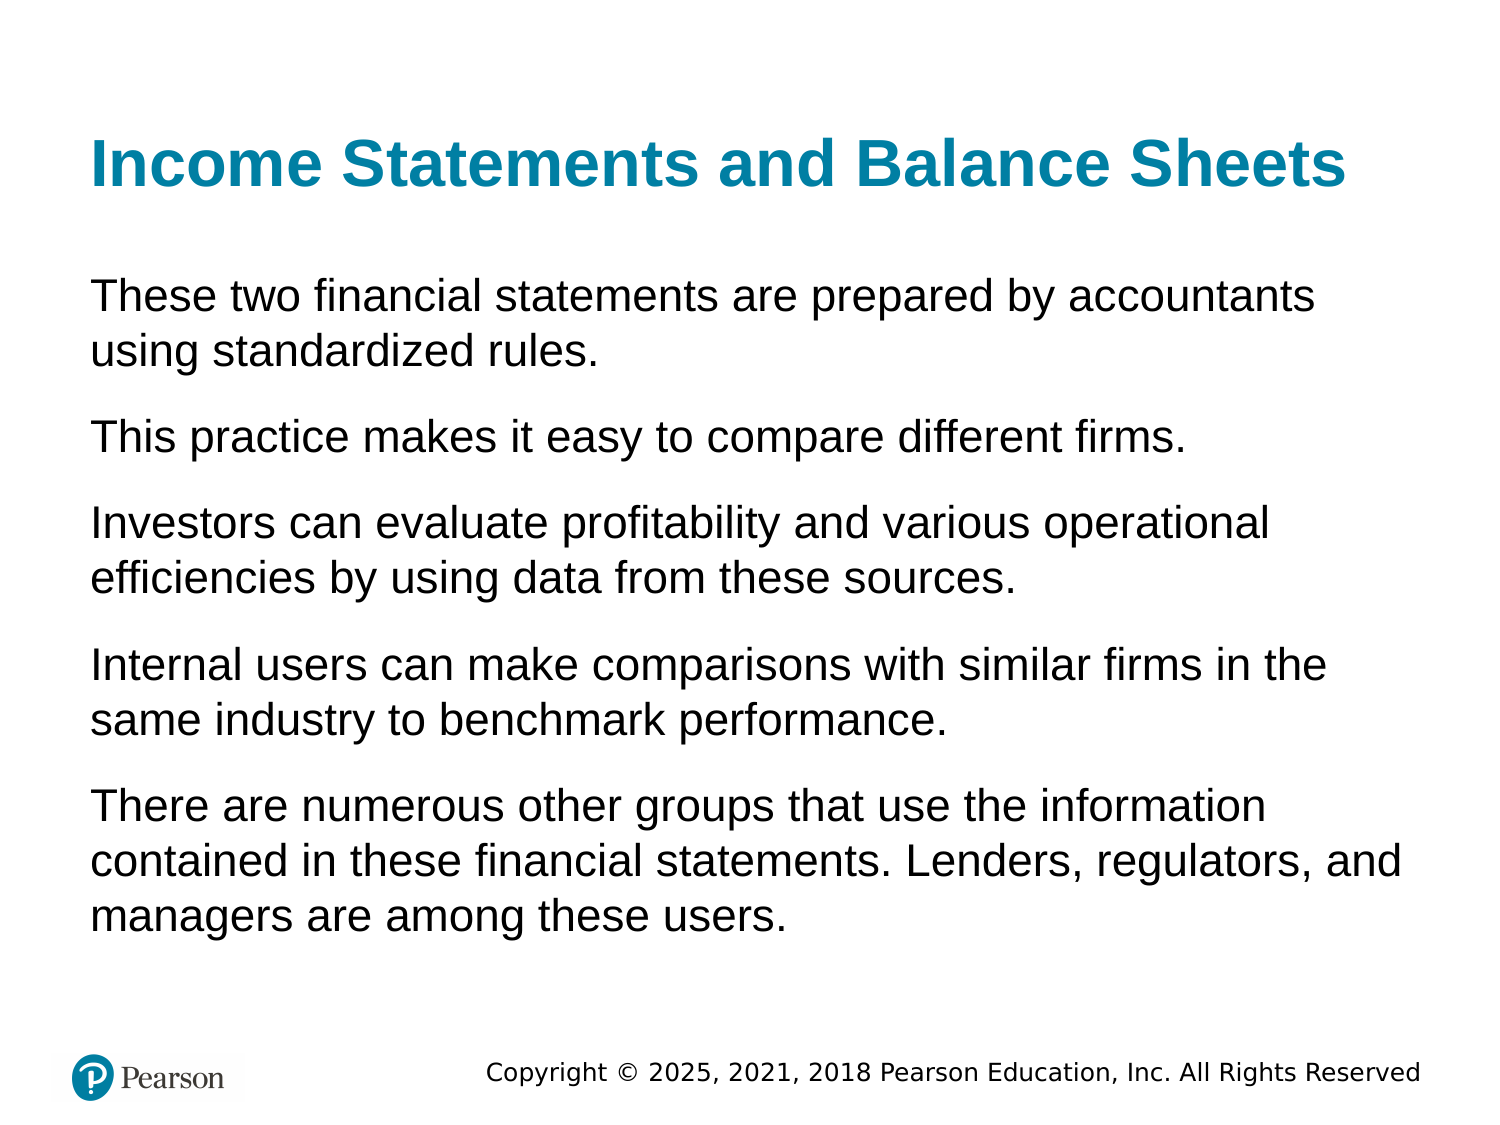

# Income Statements and Balance Sheets
These two financial statements are prepared by accountants using standardized rules.
This practice makes it easy to compare different firms.
Investors can evaluate profitability and various operational efficiencies by using data from these sources.
Internal users can make comparisons with similar firms in the same industry to benchmark performance.
There are numerous other groups that use the information contained in these financial statements. Lenders, regulators, and managers are among these users.